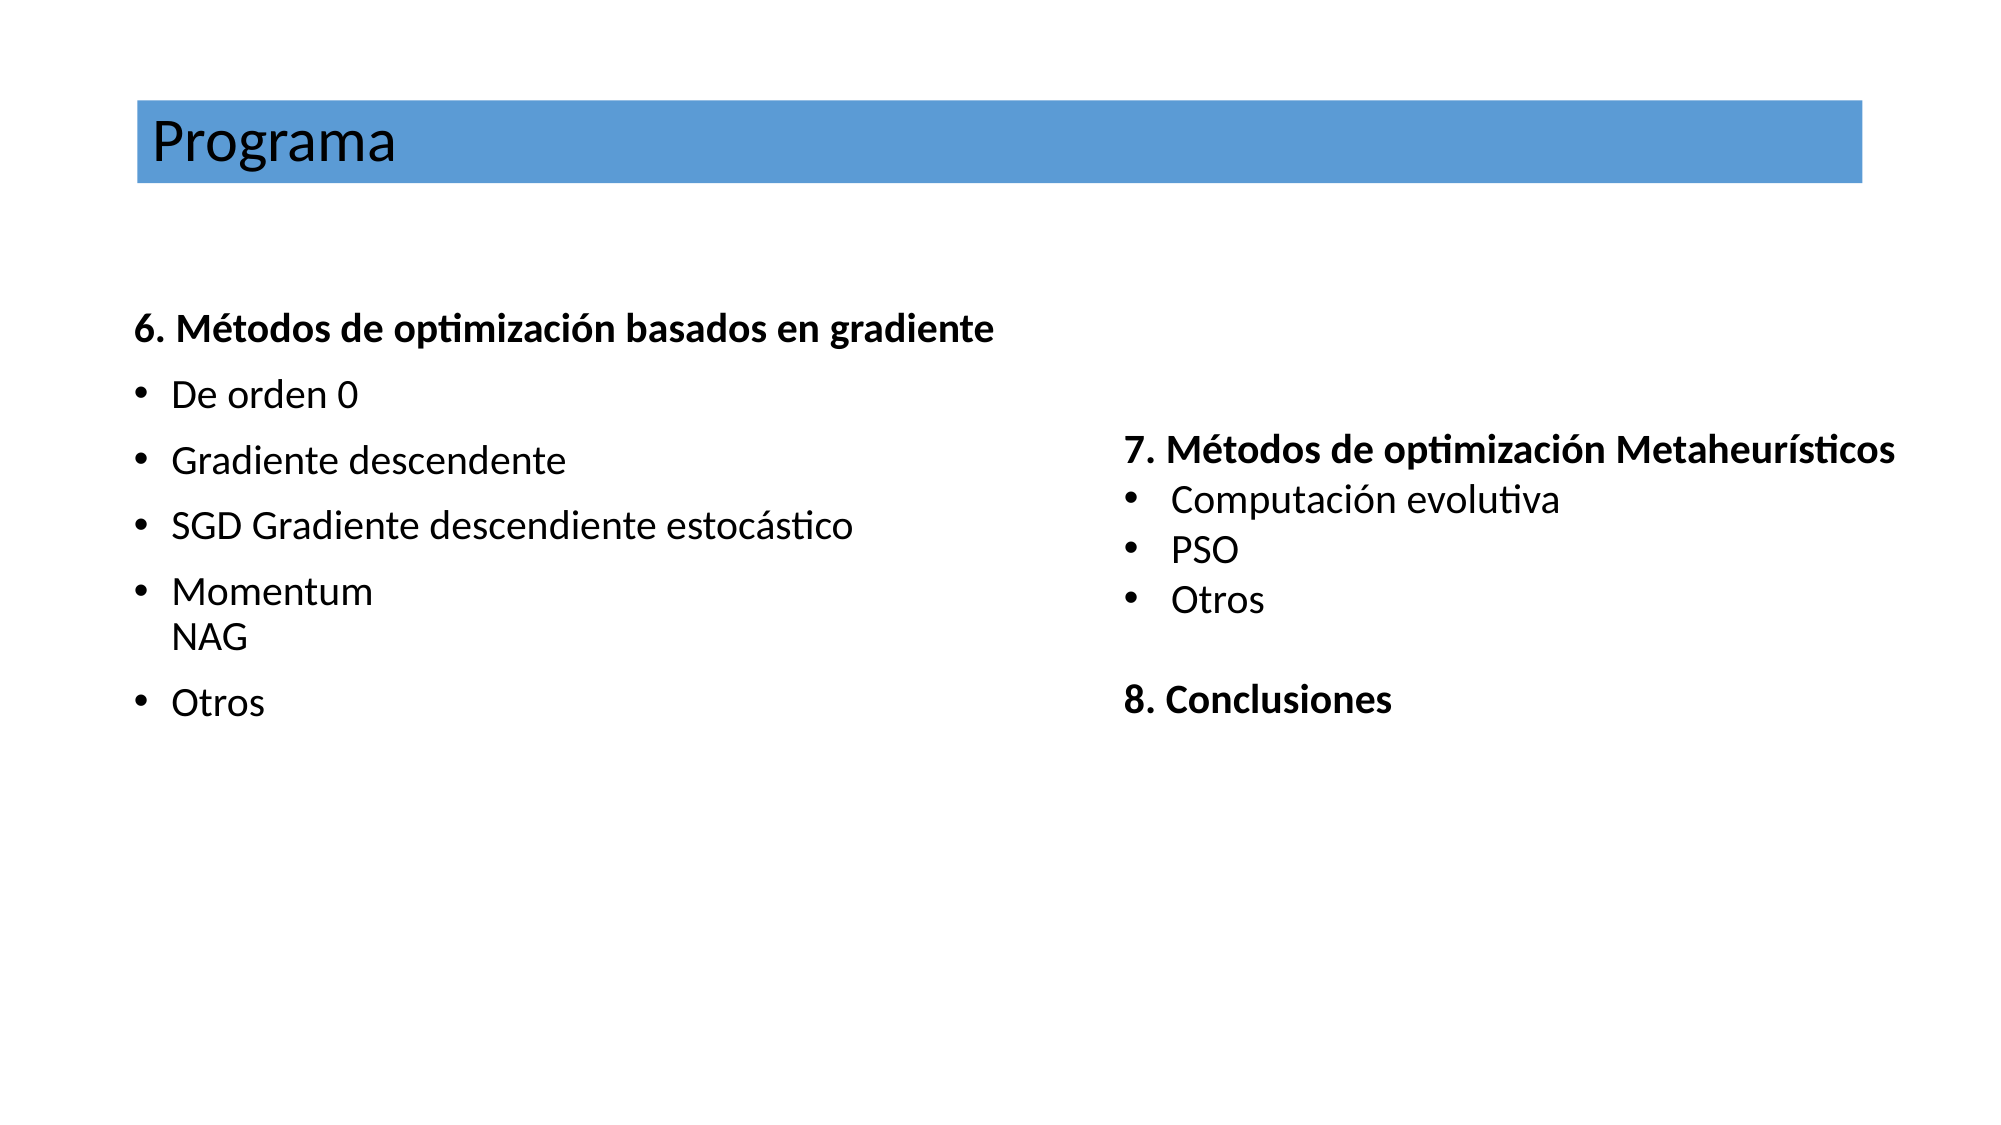

# Programa

6. Métodos de optimización basados en gradiente
De orden 0
Gradiente descendente
SGD Gradiente descendiente estocástico
Momentum
NAG
Otros

7. Métodos de optimización Metaheurísticos
Computación evolutiva
PSO
Otros

8. Conclusiones